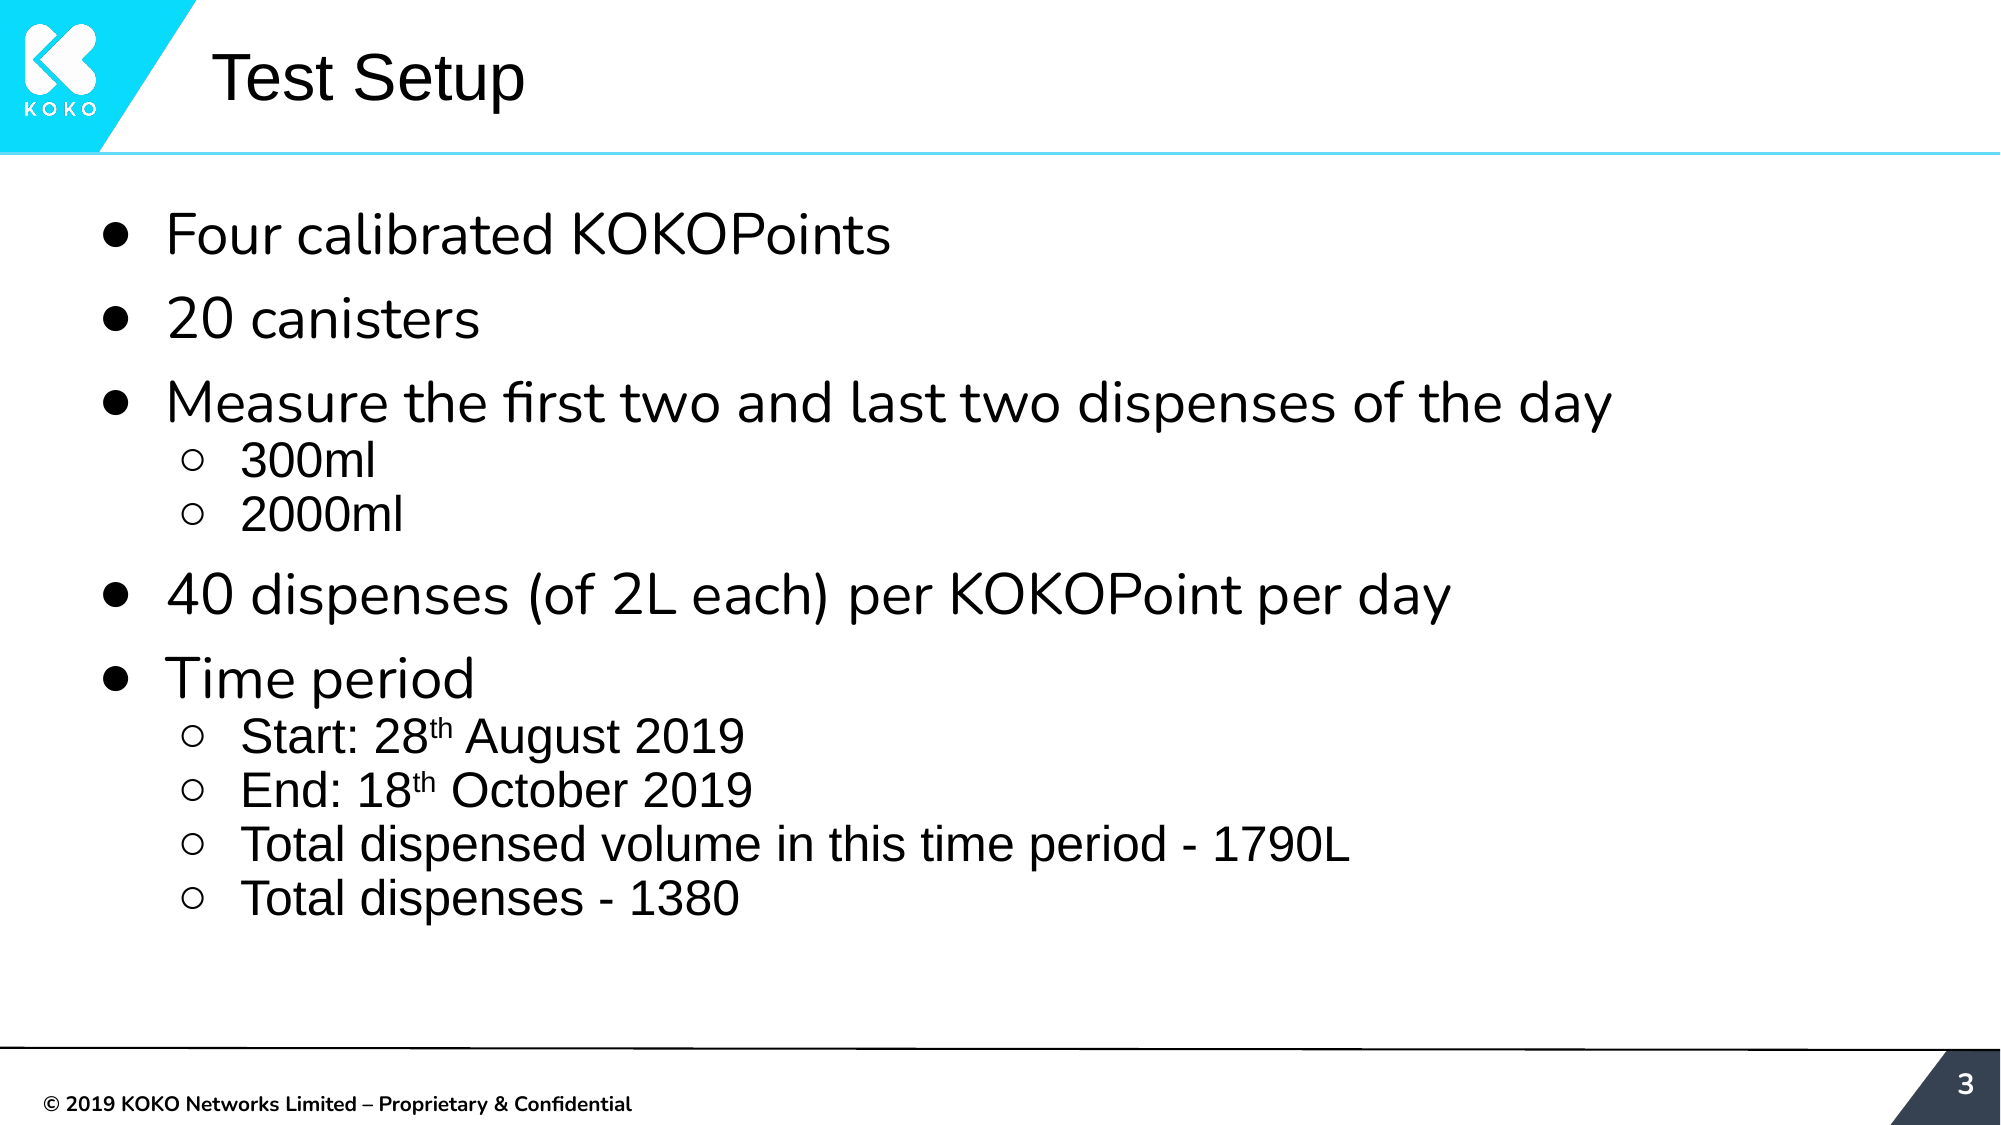

# Test Setup
Four calibrated KOKOPoints
20 canisters
Measure the first two and last two dispenses of the day
300ml
2000ml
40 dispenses (of 2L each) per KOKOPoint per day
Time period
Start: 28th August 2019
End: 18th October 2019
Total dispensed volume in this time period - 1790L
Total dispenses - 1380
3